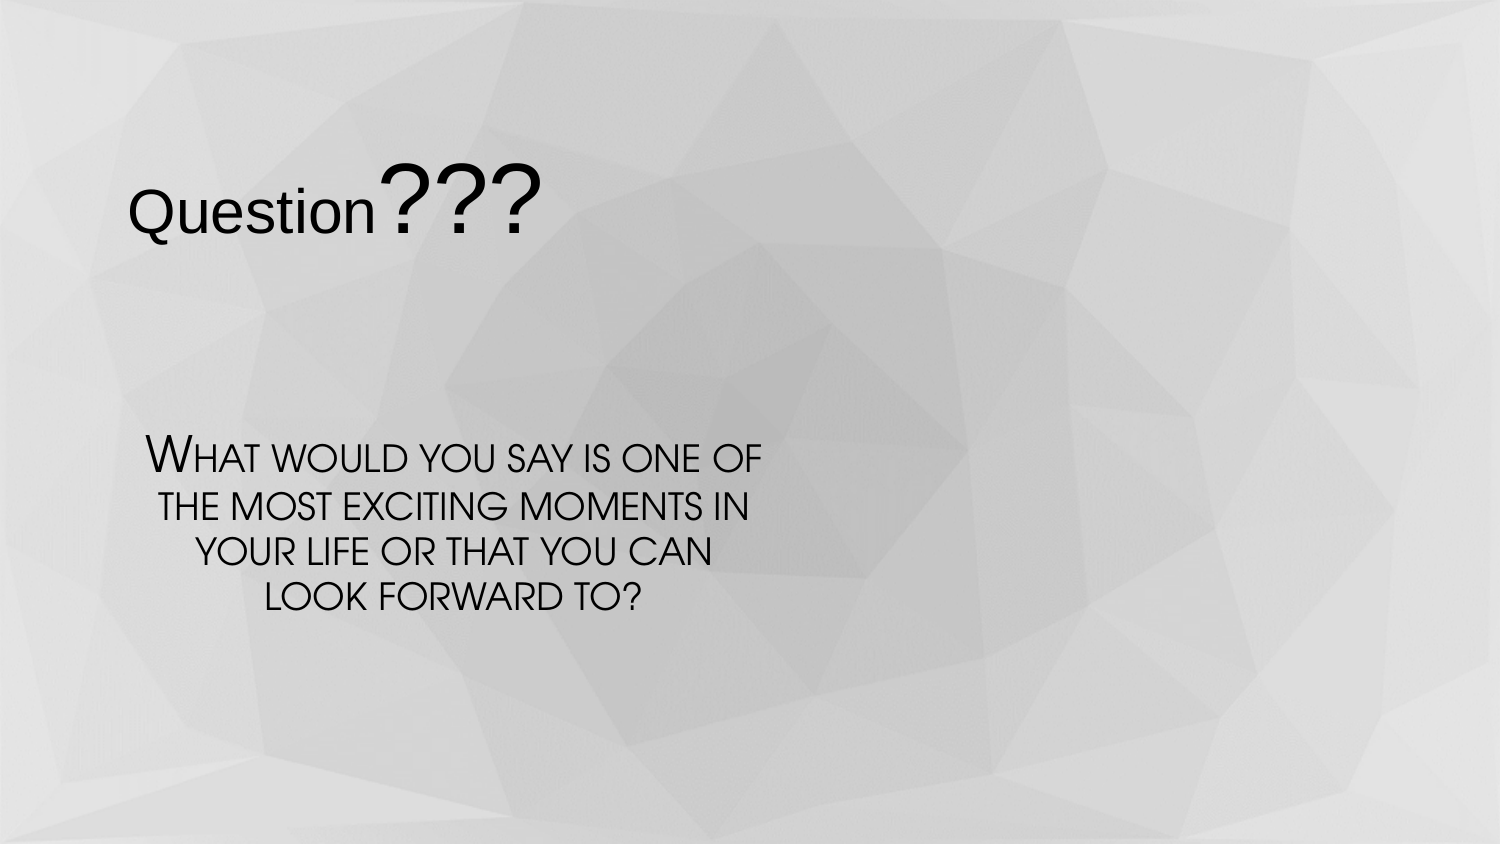

# Question???
What would you say is one of the most exciting moments in your life or that you can look forward to?